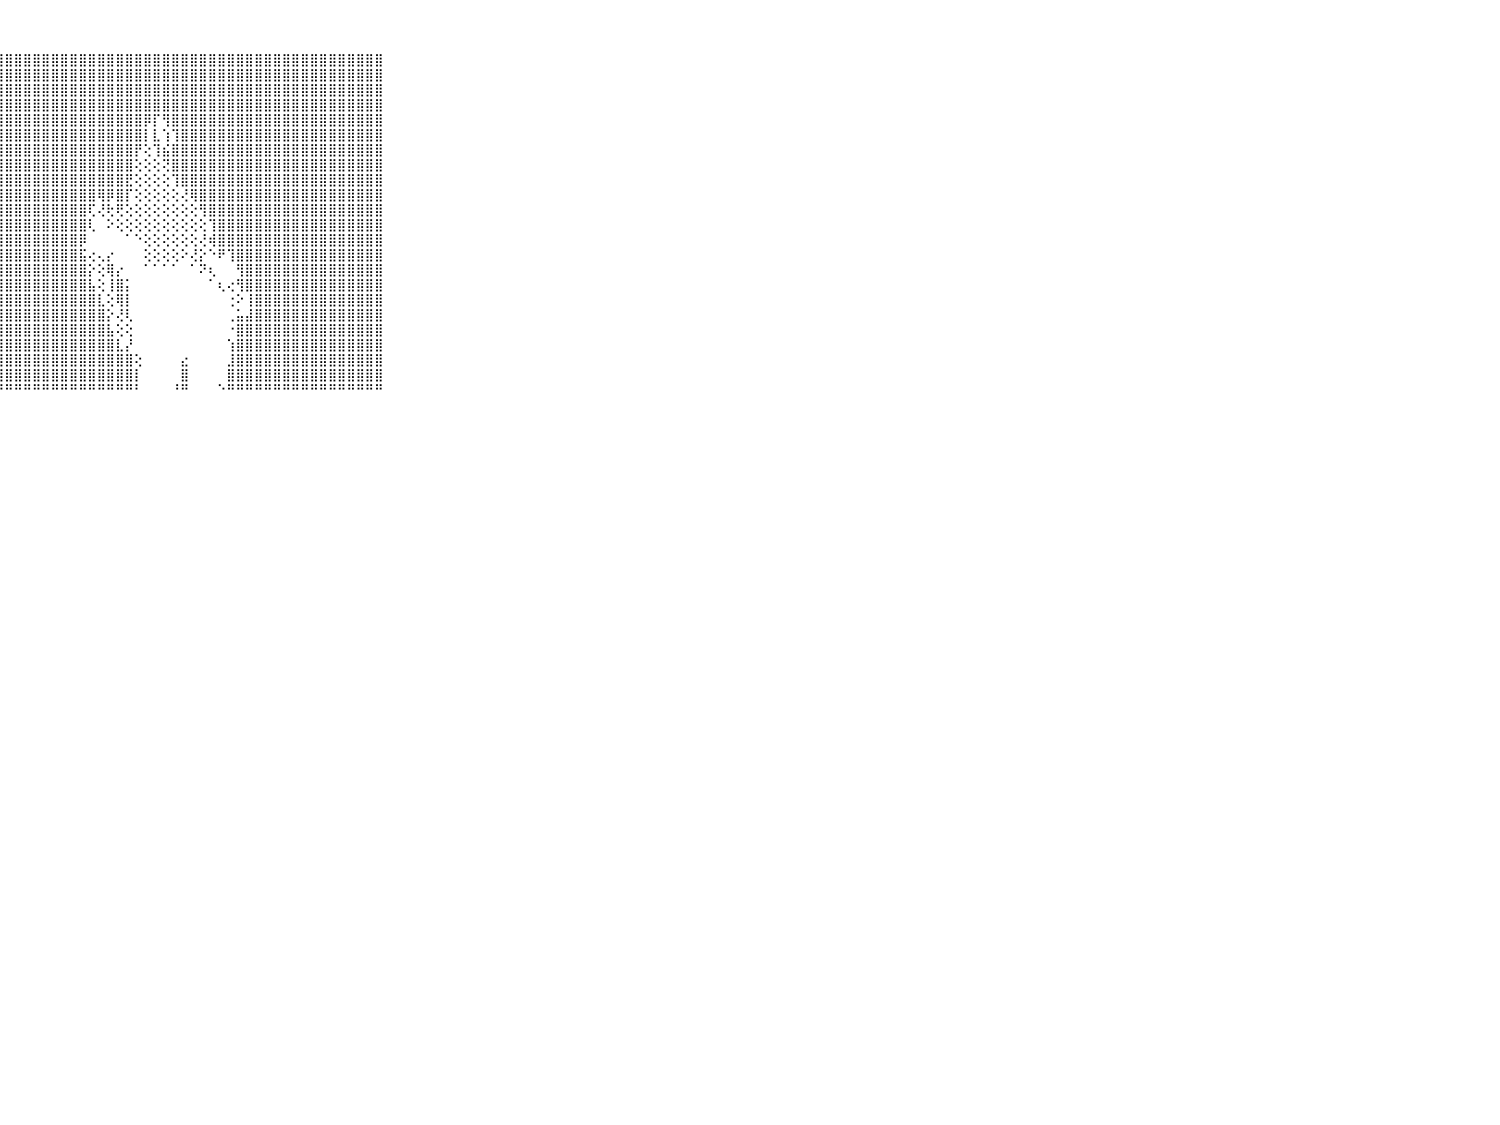

⠀⠀⠀⠀⠀⠀⠀⠀⠀⠀⠀⣿⣿⣿⣿⣿⣿⣿⣿⣿⣿⣿⣿⣿⣿⣿⣿⣿⣿⣿⣿⣿⣿⣿⣿⣿⣿⣿⣿⣿⣿⣿⣿⣿⣿⣿⣿⣿⣿⣿⣿⣿⣿⣿⣿⣿⣿⣿⣿⣿⣿⣿⣿⣿⣿⣿⣿⣿⣿⠀⠀⠀⠀⠀⠀⠀⠀⠀⠀⠀⠀
⠀⠀⠀⠀⠀⠀⠀⠀⠀⠀⠀⣿⣿⣿⣿⣿⣿⣿⣿⣿⣿⣿⣿⣿⣿⣿⣿⣿⣿⣿⣿⣿⣿⣿⣿⣿⣿⣿⣿⣿⣿⣿⣿⣿⣿⣿⣿⣿⣿⣿⣿⣿⣿⣿⣿⣿⣿⣿⣿⣿⣿⣿⣿⣿⣿⣿⣿⣿⣿⠀⠀⠀⠀⠀⠀⠀⠀⠀⠀⠀⠀
⠀⠀⠀⠀⠀⠀⠀⠀⠀⠀⠀⣿⣿⣿⣿⣿⣿⣿⣿⣿⣿⣿⣿⣿⣿⣿⣿⣿⣿⣿⣿⣿⣿⣿⣿⣿⣿⣿⣿⣿⣿⣿⣿⣿⣿⣿⣿⣿⣿⣿⣿⣿⣿⣿⣿⣿⣿⣿⣿⣿⣿⣿⣿⣿⣿⣿⣿⣿⣿⠀⠀⠀⠀⠀⠀⠀⠀⠀⠀⠀⠀
⠀⠀⠀⠀⠀⠀⠀⠀⠀⠀⠀⣿⣿⣿⣿⣿⣿⣿⣿⣿⣿⣿⣿⣿⣿⣿⣿⣿⣿⣿⣿⣿⣿⣿⣿⣿⣿⣿⣿⣿⣿⣿⣿⣿⣿⣿⣿⣿⣿⣿⣿⣿⣿⣿⣿⣿⣿⣿⣿⣿⣿⣿⣿⣿⣿⣿⣿⣿⣿⠀⠀⠀⠀⠀⠀⠀⠀⠀⠀⠀⠀
⠀⠀⠀⠀⠀⠀⠀⠀⠀⠀⠀⣿⣿⣿⣿⣿⣿⣿⣿⣿⣿⣿⣿⣿⣿⣿⣿⣿⣿⣿⣿⣿⣿⣿⣿⣿⣿⣿⣿⣿⣿⣿⣿⡿⡏⢻⣿⣿⣿⣿⣿⣿⣿⣿⣿⣿⣿⣿⣿⣿⣿⣿⣿⣿⣿⣿⣿⣿⣿⠀⠀⠀⠀⠀⠀⠀⠀⠀⠀⠀⠀
⠀⠀⠀⠀⠀⠀⠀⠀⠀⠀⠀⣿⣿⣿⣿⣿⣿⣿⣿⣿⣿⣿⣿⣿⣿⣿⣿⣿⣿⣿⣿⣿⣿⣿⣿⣿⣿⣿⣿⣿⣿⣿⣿⡇⣇⢱⢹⣿⣿⣿⣿⣿⣿⣿⣿⣿⣿⣿⣿⣿⣿⣿⣿⣿⣿⣿⣿⣿⣿⠀⠀⠀⠀⠀⠀⠀⠀⠀⠀⠀⠀
⠀⠀⠀⠀⠀⠀⠀⠀⠀⠀⠀⣿⣿⣿⣿⣿⣿⣿⣿⣿⣿⣿⣿⣿⣿⣿⣿⣿⣿⣿⣿⣿⣿⣿⣿⣿⣿⣿⣿⣿⣿⣿⡟⢕⢹⣮⣿⣿⣿⣿⣿⣿⣿⣿⣿⣿⣿⣿⣿⣿⣿⣿⣿⣿⣿⣿⣿⣿⣿⠀⠀⠀⠀⠀⠀⠀⠀⠀⠀⠀⠀
⠀⠀⠀⠀⠀⠀⠀⠀⠀⠀⠀⣿⣿⣿⣿⣿⣿⣿⣿⣿⣿⣿⣿⣿⣿⣿⣿⣿⣿⣿⣿⣿⣿⣿⣿⣿⣿⣿⣿⣿⣿⣿⢕⢕⢕⢝⣿⣿⣿⣿⣿⣿⣿⣿⣿⣿⣿⣿⣿⣿⣿⣿⣿⣿⣿⣿⣿⣿⣿⠀⠀⠀⠀⠀⠀⠀⠀⠀⠀⠀⠀
⠀⠀⠀⠀⠀⠀⠀⠀⠀⠀⠀⣿⣿⣿⣿⣿⣿⣿⣿⣿⣿⣿⣿⣿⣿⣿⣿⣿⣿⣿⣿⣿⣿⣿⣿⣿⣿⣿⣿⣿⣿⣟⢕⢕⢕⢕⢹⣿⣿⣿⣿⣿⣿⣿⣿⣿⣿⣿⣿⣿⣿⣿⣿⣿⣿⣿⣿⣿⣿⠀⠀⠀⠀⠀⠀⠀⠀⠀⠀⠀⠀
⠀⠀⠀⠀⠀⠀⠀⠀⠀⠀⠀⣿⣿⣿⣿⣿⣿⣿⣿⣿⣿⣿⣿⣿⣿⣿⣿⣿⣿⣿⣿⣿⣿⣿⣿⣿⣿⣿⢿⡿⣿⡏⢕⢕⢕⢕⢕⢜⢿⣿⣿⣿⣿⣿⣿⣿⣿⣿⣿⣿⣿⣿⣿⣿⣿⣿⣿⣿⣿⠀⠀⠀⠀⠀⠀⠀⠀⠀⠀⠀⠀
⠀⠀⠀⠀⠀⠀⠀⠀⠀⠀⠀⣿⣿⣿⣿⣿⣿⣿⣿⣿⣿⣿⣿⣿⣿⣿⣿⣿⣿⣿⣿⣿⣿⣿⣿⣿⣿⢏⢜⢗⢟⢕⢕⢕⢕⢕⢕⢕⢕⢻⣿⣿⣿⣿⣿⣿⣿⣿⣿⣿⣿⣿⣿⣿⣿⣿⣿⣿⣿⠀⠀⠀⠀⠀⠀⠀⠀⠀⠀⠀⠀
⠀⠀⠀⠀⠀⠀⠀⠀⠀⠀⠀⣿⣿⣿⣿⣿⣿⣿⣿⣿⣿⣿⣿⣿⣿⣿⣿⣿⣿⣿⣿⣿⣿⣿⣿⣿⣿⢇⠀⠕⢕⢕⢕⢕⢕⢕⢕⢕⢕⢕⢹⣿⣿⣿⣿⣿⣿⣿⣿⣿⣿⣿⣿⣿⣿⣿⣿⣿⣿⠀⠀⠀⠀⠀⠀⠀⠀⠀⠀⠀⠀
⠀⠀⠀⠀⠀⠀⠀⠀⠀⠀⠀⣿⣿⣿⣿⣿⣿⣿⣿⣿⣿⣿⣿⣿⣿⣿⣿⣿⣿⣿⣿⣿⣿⣿⣿⣿⡿⠀⠀⠀⠀⠁⠑⢕⢕⢕⢕⢕⢕⢜⢾⣿⣿⣿⣿⣿⣿⣿⣿⣿⣿⣿⣿⣿⣿⣿⣿⣿⣿⠀⠀⠀⠀⠀⠀⠀⠀⠀⠀⠀⠀
⠀⠀⠀⠀⠀⠀⠀⠀⠀⠀⠀⣿⣿⣿⣿⣿⣿⣿⣿⣿⣿⣿⣿⣿⣿⣿⣿⣿⣿⣿⣿⣿⣿⣿⣿⣿⣯⢔⢄⡔⠀⠀⠀⢕⢕⢕⢕⠕⢜⡕⠑⠟⢹⣿⣿⣿⣿⣿⣿⣿⣿⣿⣿⣿⣿⣿⣿⣿⣿⠀⠀⠀⠀⠀⠀⠀⠀⠀⠀⠀⠀
⠀⠀⠀⠀⠀⠀⠀⠀⠀⠀⠀⣿⣿⣿⣿⣿⣿⣿⣿⣿⣿⣿⣿⣿⣿⣿⣿⣿⣿⣿⣿⣿⣿⣿⣿⣿⣿⡕⢕⢿⡔⠀⠀⠁⠁⠁⠁⠀⠁⠝⢆⠀⠀⢻⣿⣿⣿⣿⣿⣿⣿⣿⣿⣿⣿⣿⣿⣿⣿⠀⠀⠀⠀⠀⠀⠀⠀⠀⠀⠀⠀
⠀⠀⠀⠀⠀⠀⠀⠀⠀⠀⠀⣿⣿⣿⣿⣿⣿⣿⣿⣿⣿⣿⣿⣿⣿⣿⣿⣿⣿⣿⣿⣿⣿⣿⣿⣿⣿⣧⢕⢸⣿⡅⠀⠀⠀⠀⠀⠀⠀⠀⠁⢆⢔⢻⣿⣿⣿⣿⣿⣿⣿⣿⣿⣿⣿⣿⣿⣿⣿⠀⠀⠀⠀⠀⠀⠀⠀⠀⠀⠀⠀
⠀⠀⠀⠀⠀⠀⠀⠀⠀⠀⠀⣿⣿⣿⣿⣿⣿⣿⣿⣿⣿⣿⣿⣿⣿⣿⣿⣿⣿⣿⣿⣿⣿⣿⣿⣿⣿⣿⣇⢕⢿⡇⠀⠀⠀⠀⠀⠀⠀⠀⠀⠀⢐⠕⢸⣿⣿⣿⣿⣿⣿⣿⣿⣿⣿⣿⣿⣿⣿⠀⠀⠀⠀⠀⠀⠀⠀⠀⠀⠀⠀
⠀⠀⠀⠀⠀⠀⠀⠀⠀⠀⠀⣿⣿⣿⣿⣿⣿⣿⣿⣿⣿⣿⣿⣿⣿⣿⣿⣿⣿⣿⣿⣿⣿⣿⣿⣿⣿⣿⣿⡕⢜⢇⠀⠀⠀⠀⠀⠀⠀⠀⠀⠀⢀⣥⣼⣿⣿⣿⣿⣿⣿⣿⣿⣿⣿⣿⣿⣿⣿⠀⠀⠀⠀⠀⠀⠀⠀⠀⠀⠀⠀
⠀⠀⠀⠀⠀⠀⠀⠀⠀⠀⠀⣿⣿⣿⣿⣿⣿⣿⣿⣿⣿⣿⣿⣿⣿⣿⣿⣿⣿⣿⣿⣿⣿⣿⣿⣿⣿⣿⣿⣧⢕⢕⠀⠀⠀⠀⠀⠀⠀⠀⠀⠀⠐⣿⣿⣿⣿⣿⣿⣿⣿⣿⣿⣿⣿⣿⣿⣿⣿⠀⠀⠀⠀⠀⠀⠀⠀⠀⠀⠀⠀
⠀⠀⠀⠀⠀⠀⠀⠀⠀⠀⠀⣿⣿⣿⣿⣿⣿⣿⣿⣿⣿⣿⣿⣿⣿⣿⣿⣿⣿⣿⣿⣿⣿⣿⣿⣿⣿⣿⣿⣿⣇⡜⠀⠀⠀⠀⠀⠀⠀⠀⠀⠀⢱⣿⣿⣿⣿⣿⣿⣿⣿⣿⣿⣿⣿⣿⣿⣿⣿⠀⠀⠀⠀⠀⠀⠀⠀⠀⠀⠀⠀
⠀⠀⠀⠀⠀⠀⠀⠀⠀⠀⠀⣿⣿⣿⣿⣿⣿⣿⣿⣿⣿⣿⣿⣿⣿⣿⣿⣿⣿⣿⣿⣿⣿⣿⣿⣿⣿⣿⣿⣿⣿⣿⢕⠀⠀⠀⠀⣔⠀⠀⠀⠀⣸⣿⣿⣿⣿⣿⣿⣿⣿⣿⣿⣿⣿⣿⣿⣿⣿⠀⠀⠀⠀⠀⠀⠀⠀⠀⠀⠀⠀
⠀⠀⠀⠀⠀⠀⠀⠀⠀⠀⠀⣿⣿⣿⣿⣿⣿⣿⣿⣿⣿⣿⣿⣿⣿⣿⣿⣿⣿⣿⣿⣿⣿⣿⣿⣿⣿⣿⣿⣿⣿⣿⡇⠀⠀⠀⠀⣿⠀⠀⠀⠀⣿⣿⣿⣿⣿⣿⣿⣿⣿⣿⣿⣿⣿⣿⣿⣿⣿⠀⠀⠀⠀⠀⠀⠀⠀⠀⠀⠀⠀
⠀⠀⠀⠀⠀⠀⠀⠀⠀⠀⠀⠛⠛⠛⠛⠛⠛⠛⠛⠛⠛⠛⠛⠛⠛⠛⠛⠛⠛⠛⠛⠛⠛⠛⠛⠛⠛⠛⠛⠛⠛⠛⠃⠀⠀⠀⠘⠛⠀⠀⠀⠑⠛⠛⠛⠛⠛⠛⠛⠛⠛⠛⠛⠛⠛⠛⠛⠛⠛⠀⠀⠀⠀⠀⠀⠀⠀⠀⠀⠀⠀